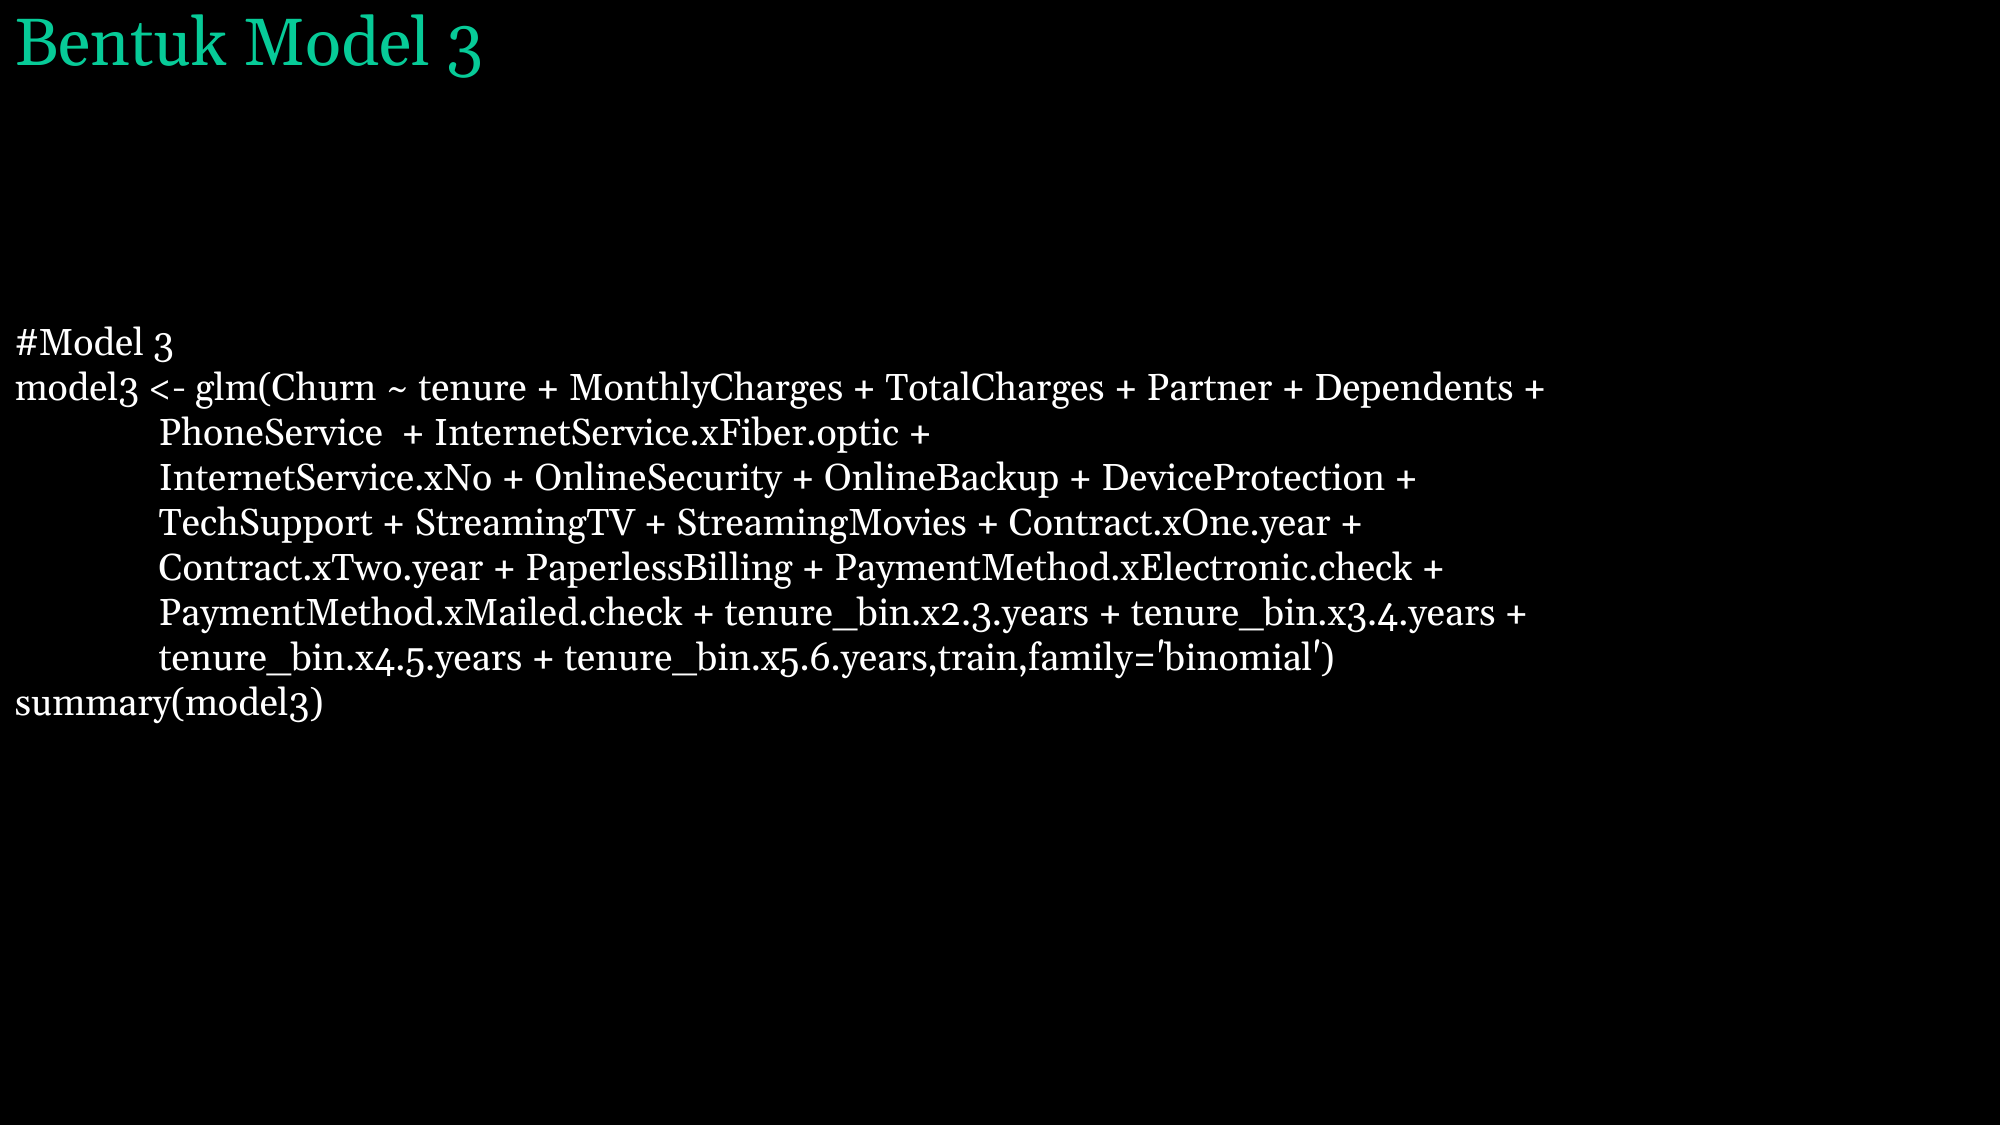

# Bentuk Model 3
#Model 3
model3 <- glm(Churn ~ tenure + MonthlyCharges + TotalCharges + Partner + Dependents +
                PhoneService  + InternetService.xFiber.optic +
                InternetService.xNo + OnlineSecurity + OnlineBackup + DeviceProtection +
                TechSupport + StreamingTV + StreamingMovies + Contract.xOne.year +
                Contract.xTwo.year + PaperlessBilling + PaymentMethod.xElectronic.check +
                PaymentMethod.xMailed.check + tenure_bin.x2.3.years + tenure_bin.x3.4.years +
                tenure_bin.x4.5.years + tenure_bin.x5.6.years,train,family='binomial')
summary(model3)